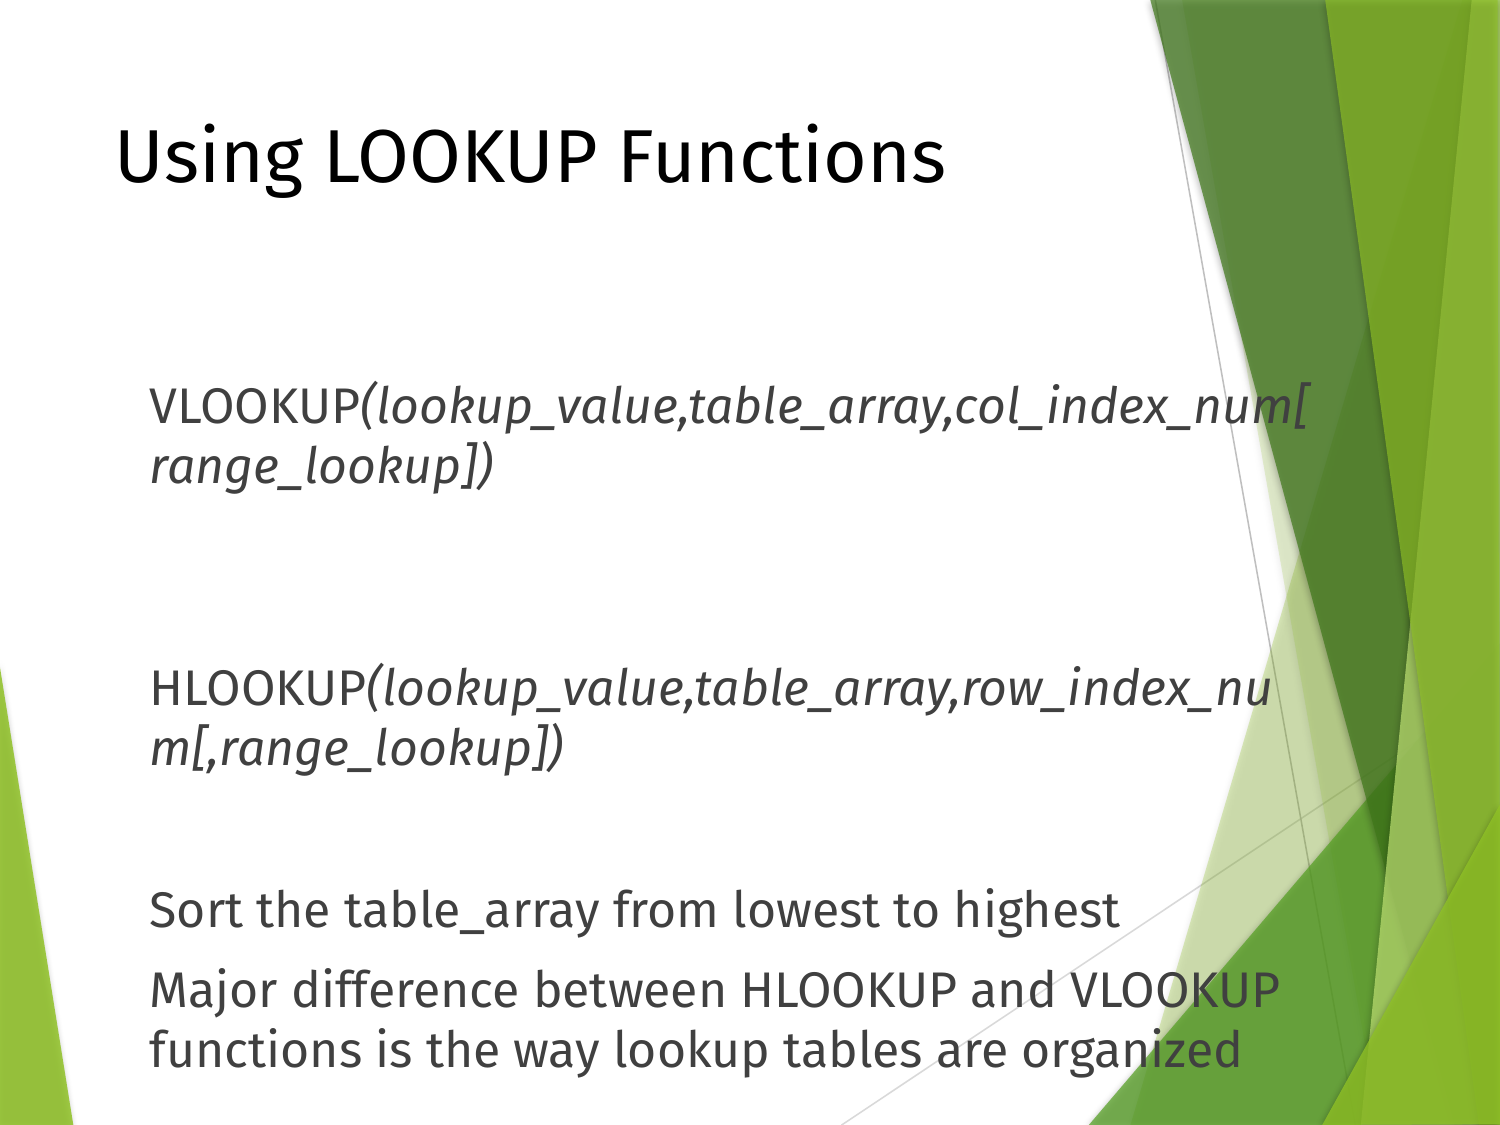

# Using LOOKUP Functions

	VLOOKUP(lookup_value,table_array,col_index_num[range_lookup])

	HLOOKUP(lookup_value,table_array,row_index_num[,range_lookup])

Sort the table_array from lowest to highest
Major difference between HLOOKUP and VLOOKUP functions is the way lookup tables are organized